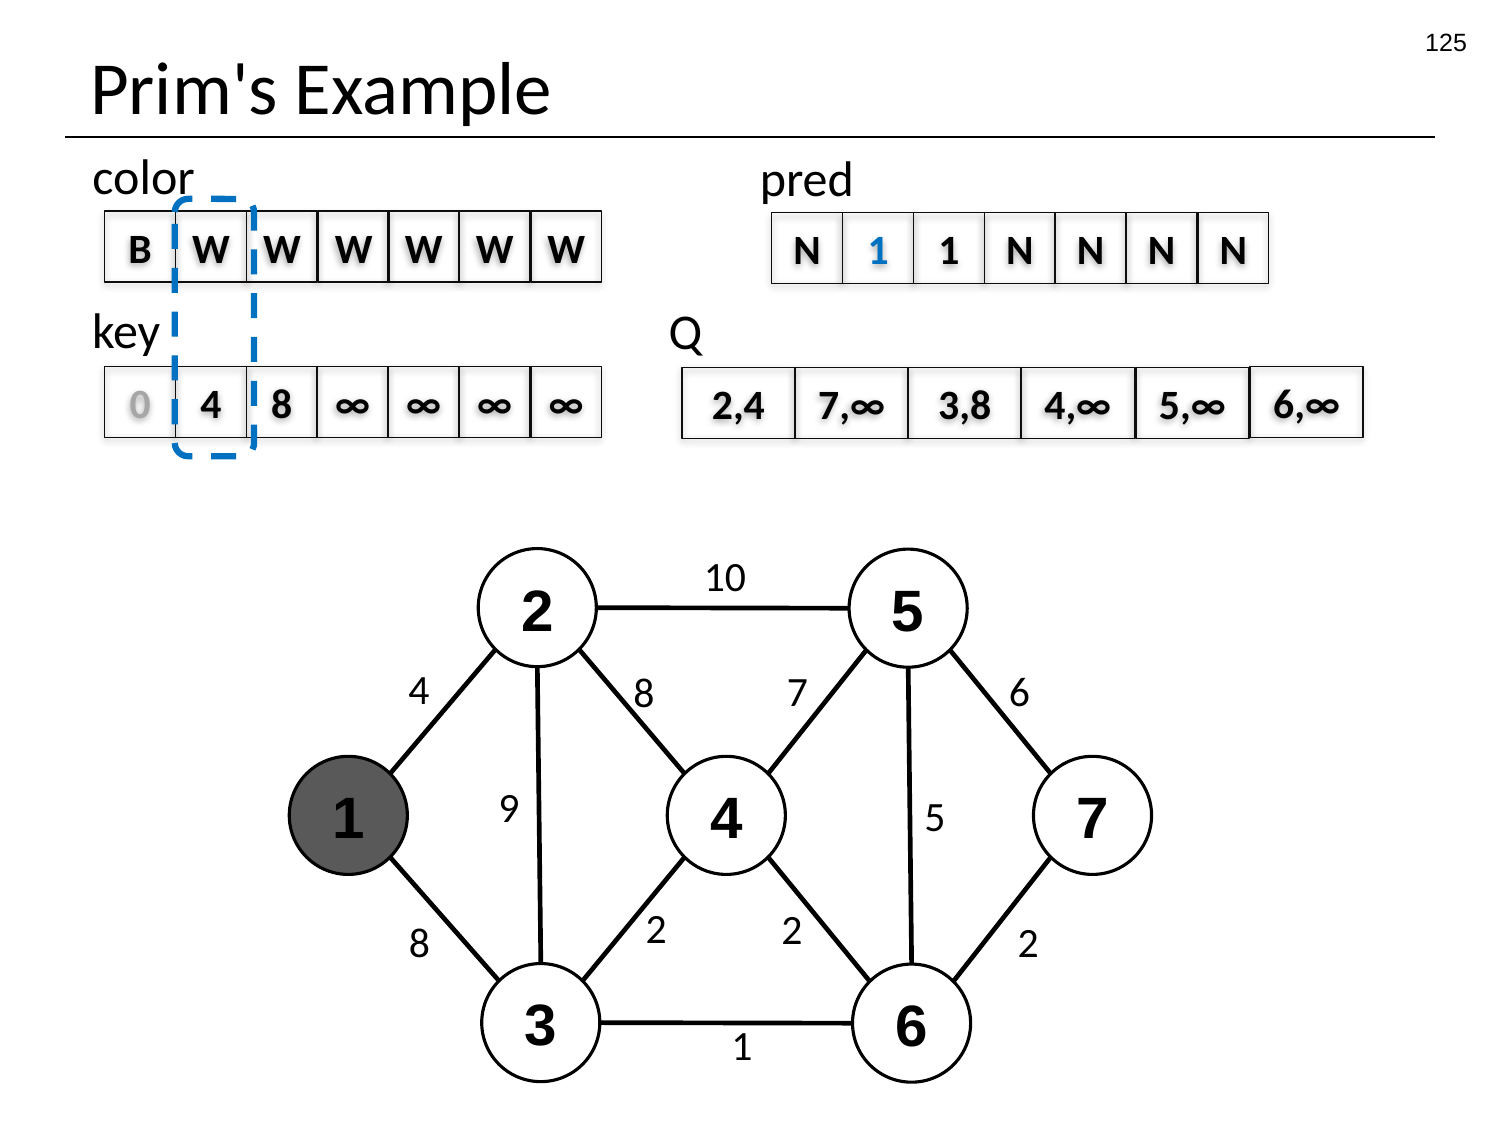

125
# Prim's Example
color
pred

B
W
W
W
W
W
W
N
1
1
N
N
N
N
key
Q
6,∞
0
4
8
∞
∞
∞
∞
2,4
7,∞
3,8
4,∞
5,∞
10
2
5
4
7
6
8
1
4
7
9
5
2
2
8
2
3
6
1